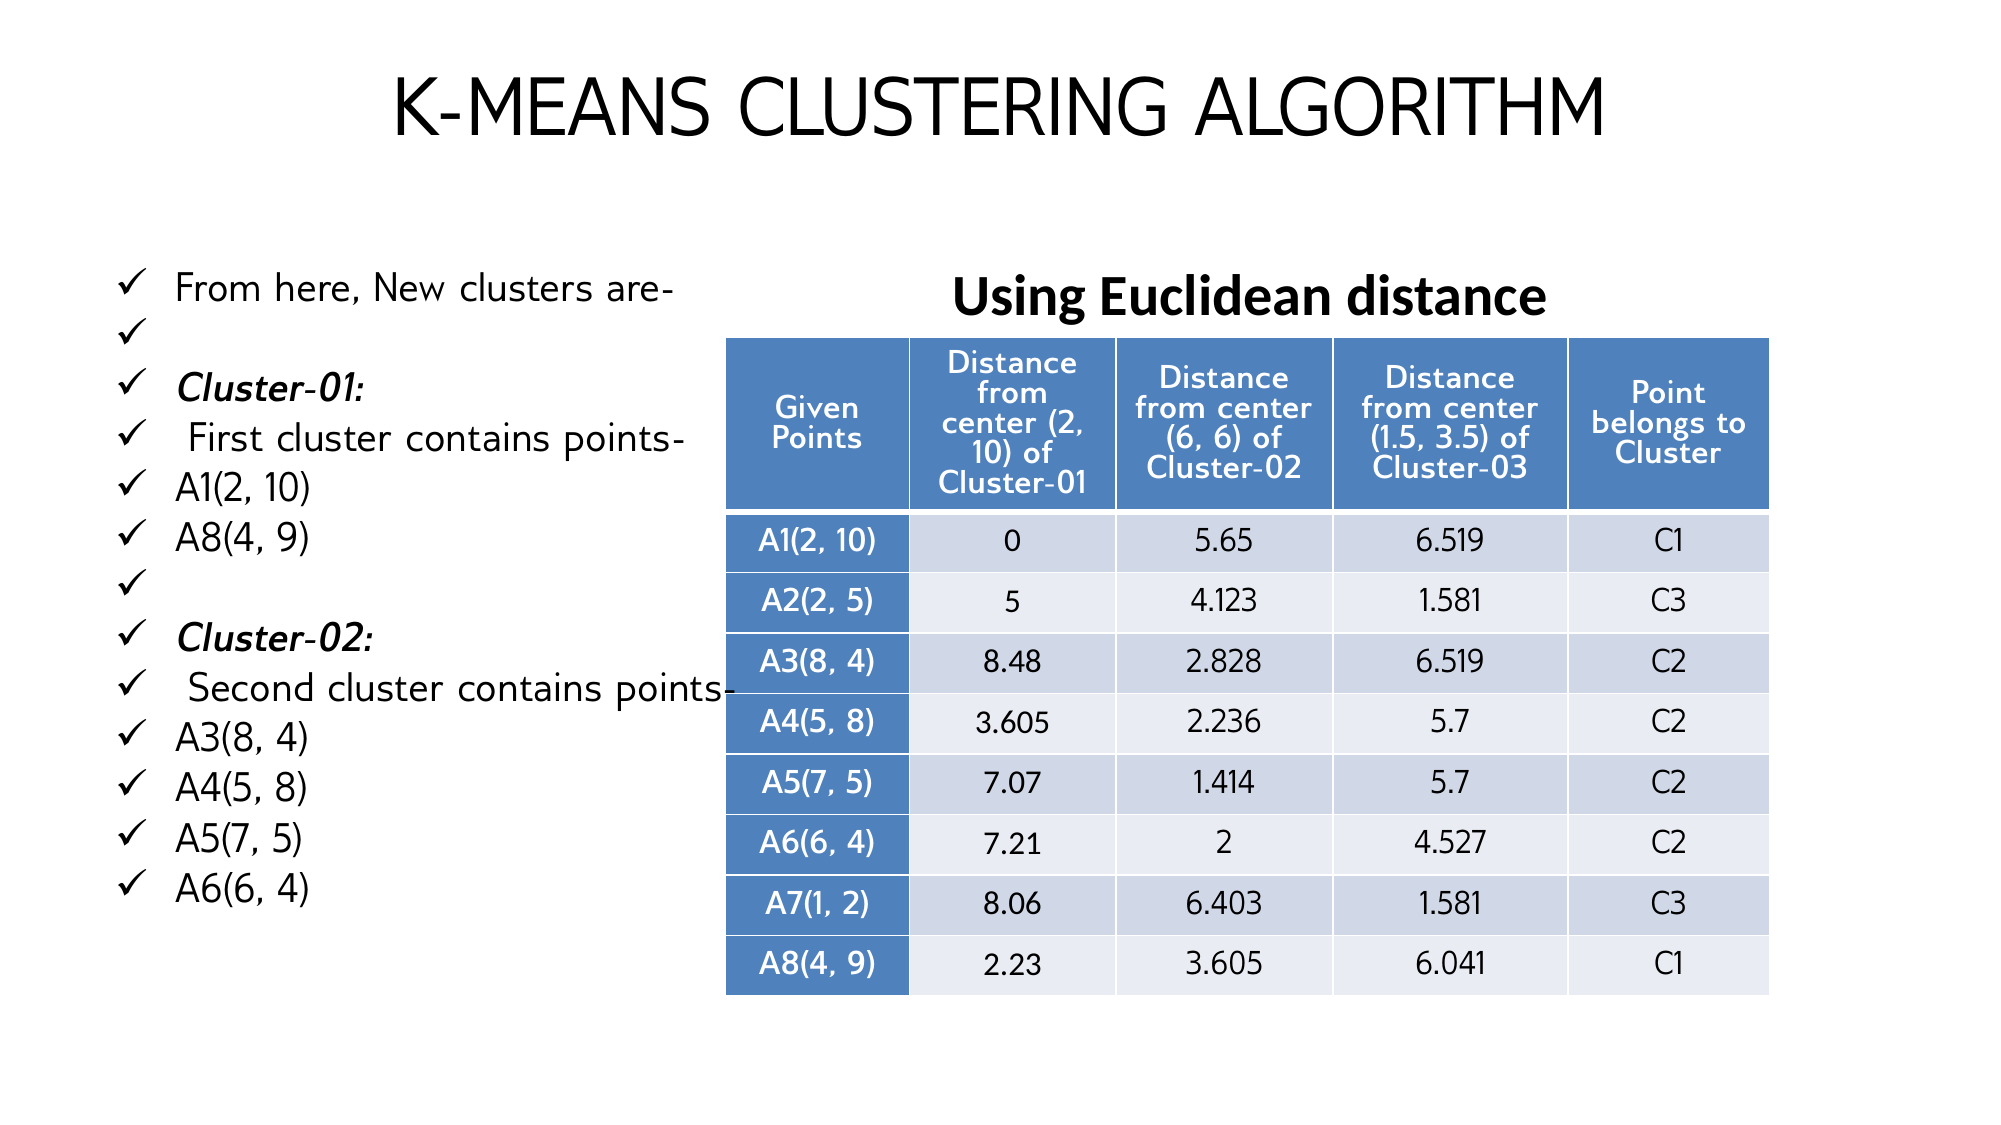

# K-MEANS CLUSTERING ALGORITHM
Using Euclidean distance
From here, New clusters are-

Cluster-01:
 First cluster contains points-
A1(2, 10)
A8(4, 9)

Cluster-02:
 Second cluster contains points-
A3(8, 4)
A4(5, 8)
A5(7, 5)
A6(6, 4)
| Given Points | Distance from center (2, 10) of Cluster-01 | Distance from center (6, 6) of Cluster-02 | Distance from center (1.5, 3.5) of Cluster-03 | Point belongs to Cluster |
| --- | --- | --- | --- | --- |
| A1(2, 10) | 0 | 5.65 | 6.519 | C1 |
| A2(2, 5) | 5 | 4.123 | 1.581 | C3 |
| A3(8, 4) | 8.48 | 2.828 | 6.519 | C2 |
| A4(5, 8) | 3.605 | 2.236 | 5.7 | C2 |
| A5(7, 5) | 7.07 | 1.414 | 5.7 | C2 |
| A6(6, 4) | 7.21 | 2 | 4.527 | C2 |
| A7(1, 2) | 8.06 | 6.403 | 1.581 | C3 |
| A8(4, 9) | 2.23 | 3.605 | 6.041 | C1 |